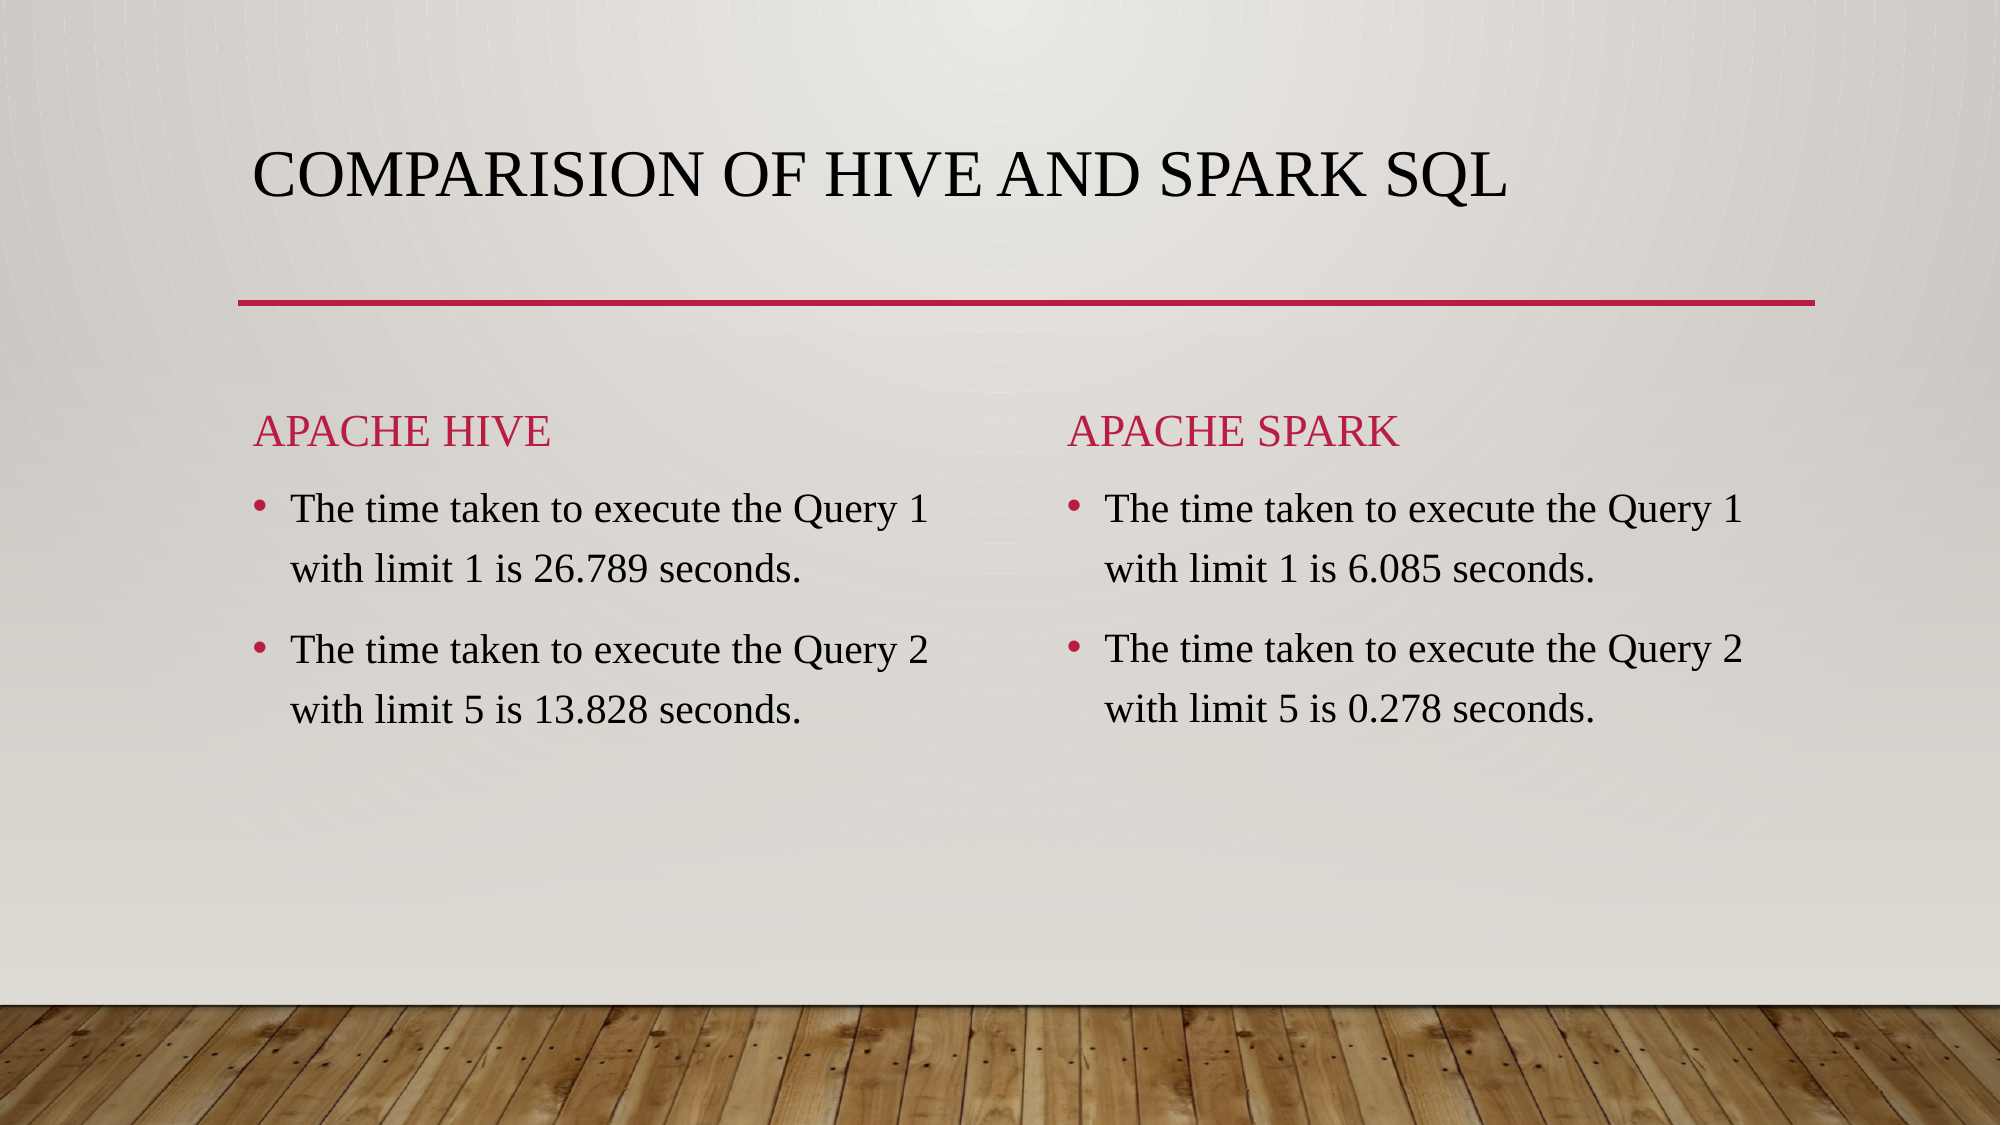

# COMPARISION OF HIVE AND SPARK SQL
APACHE HIVE
APACHE SPARK
The time taken to execute the Query 1 with limit 1 is 6.085 seconds.
The time taken to execute the Query 2 with limit 5 is 0.278 seconds.
The time taken to execute the Query 1 with limit 1 is 26.789 seconds.
The time taken to execute the Query 2 with limit 5 is 13.828 seconds.